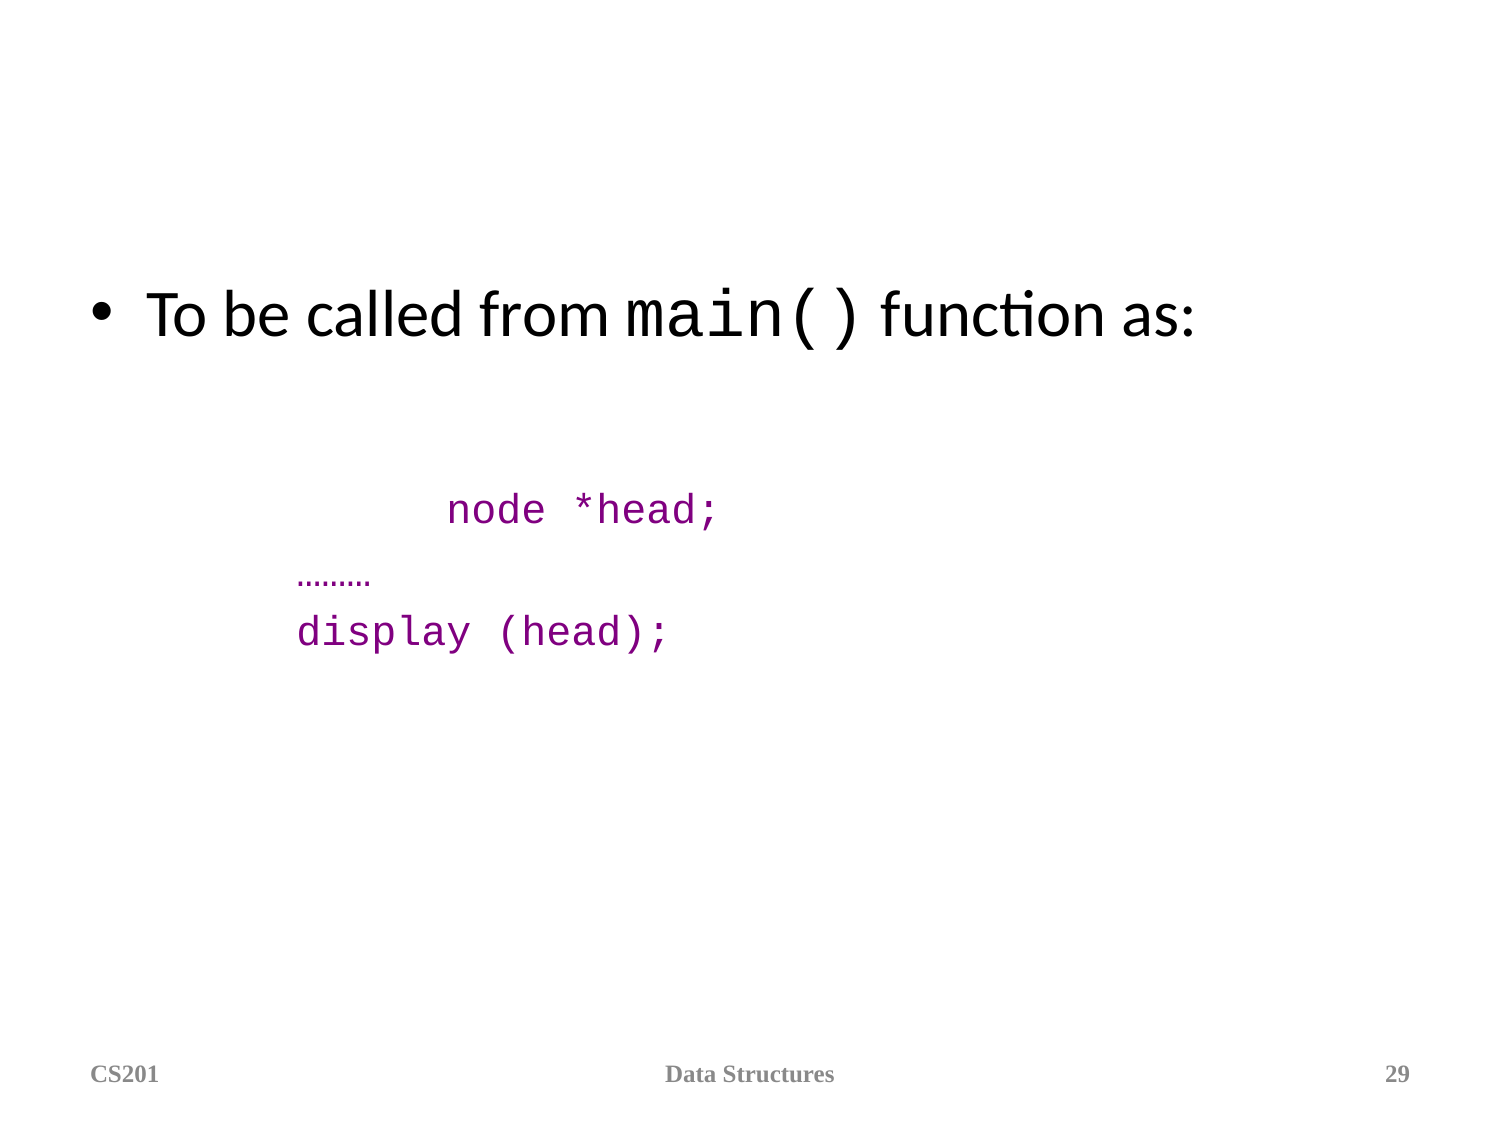

#
To be called from main() function as:

	    		node *head;
      	………
      	display (head);
CS201
Data Structures
29